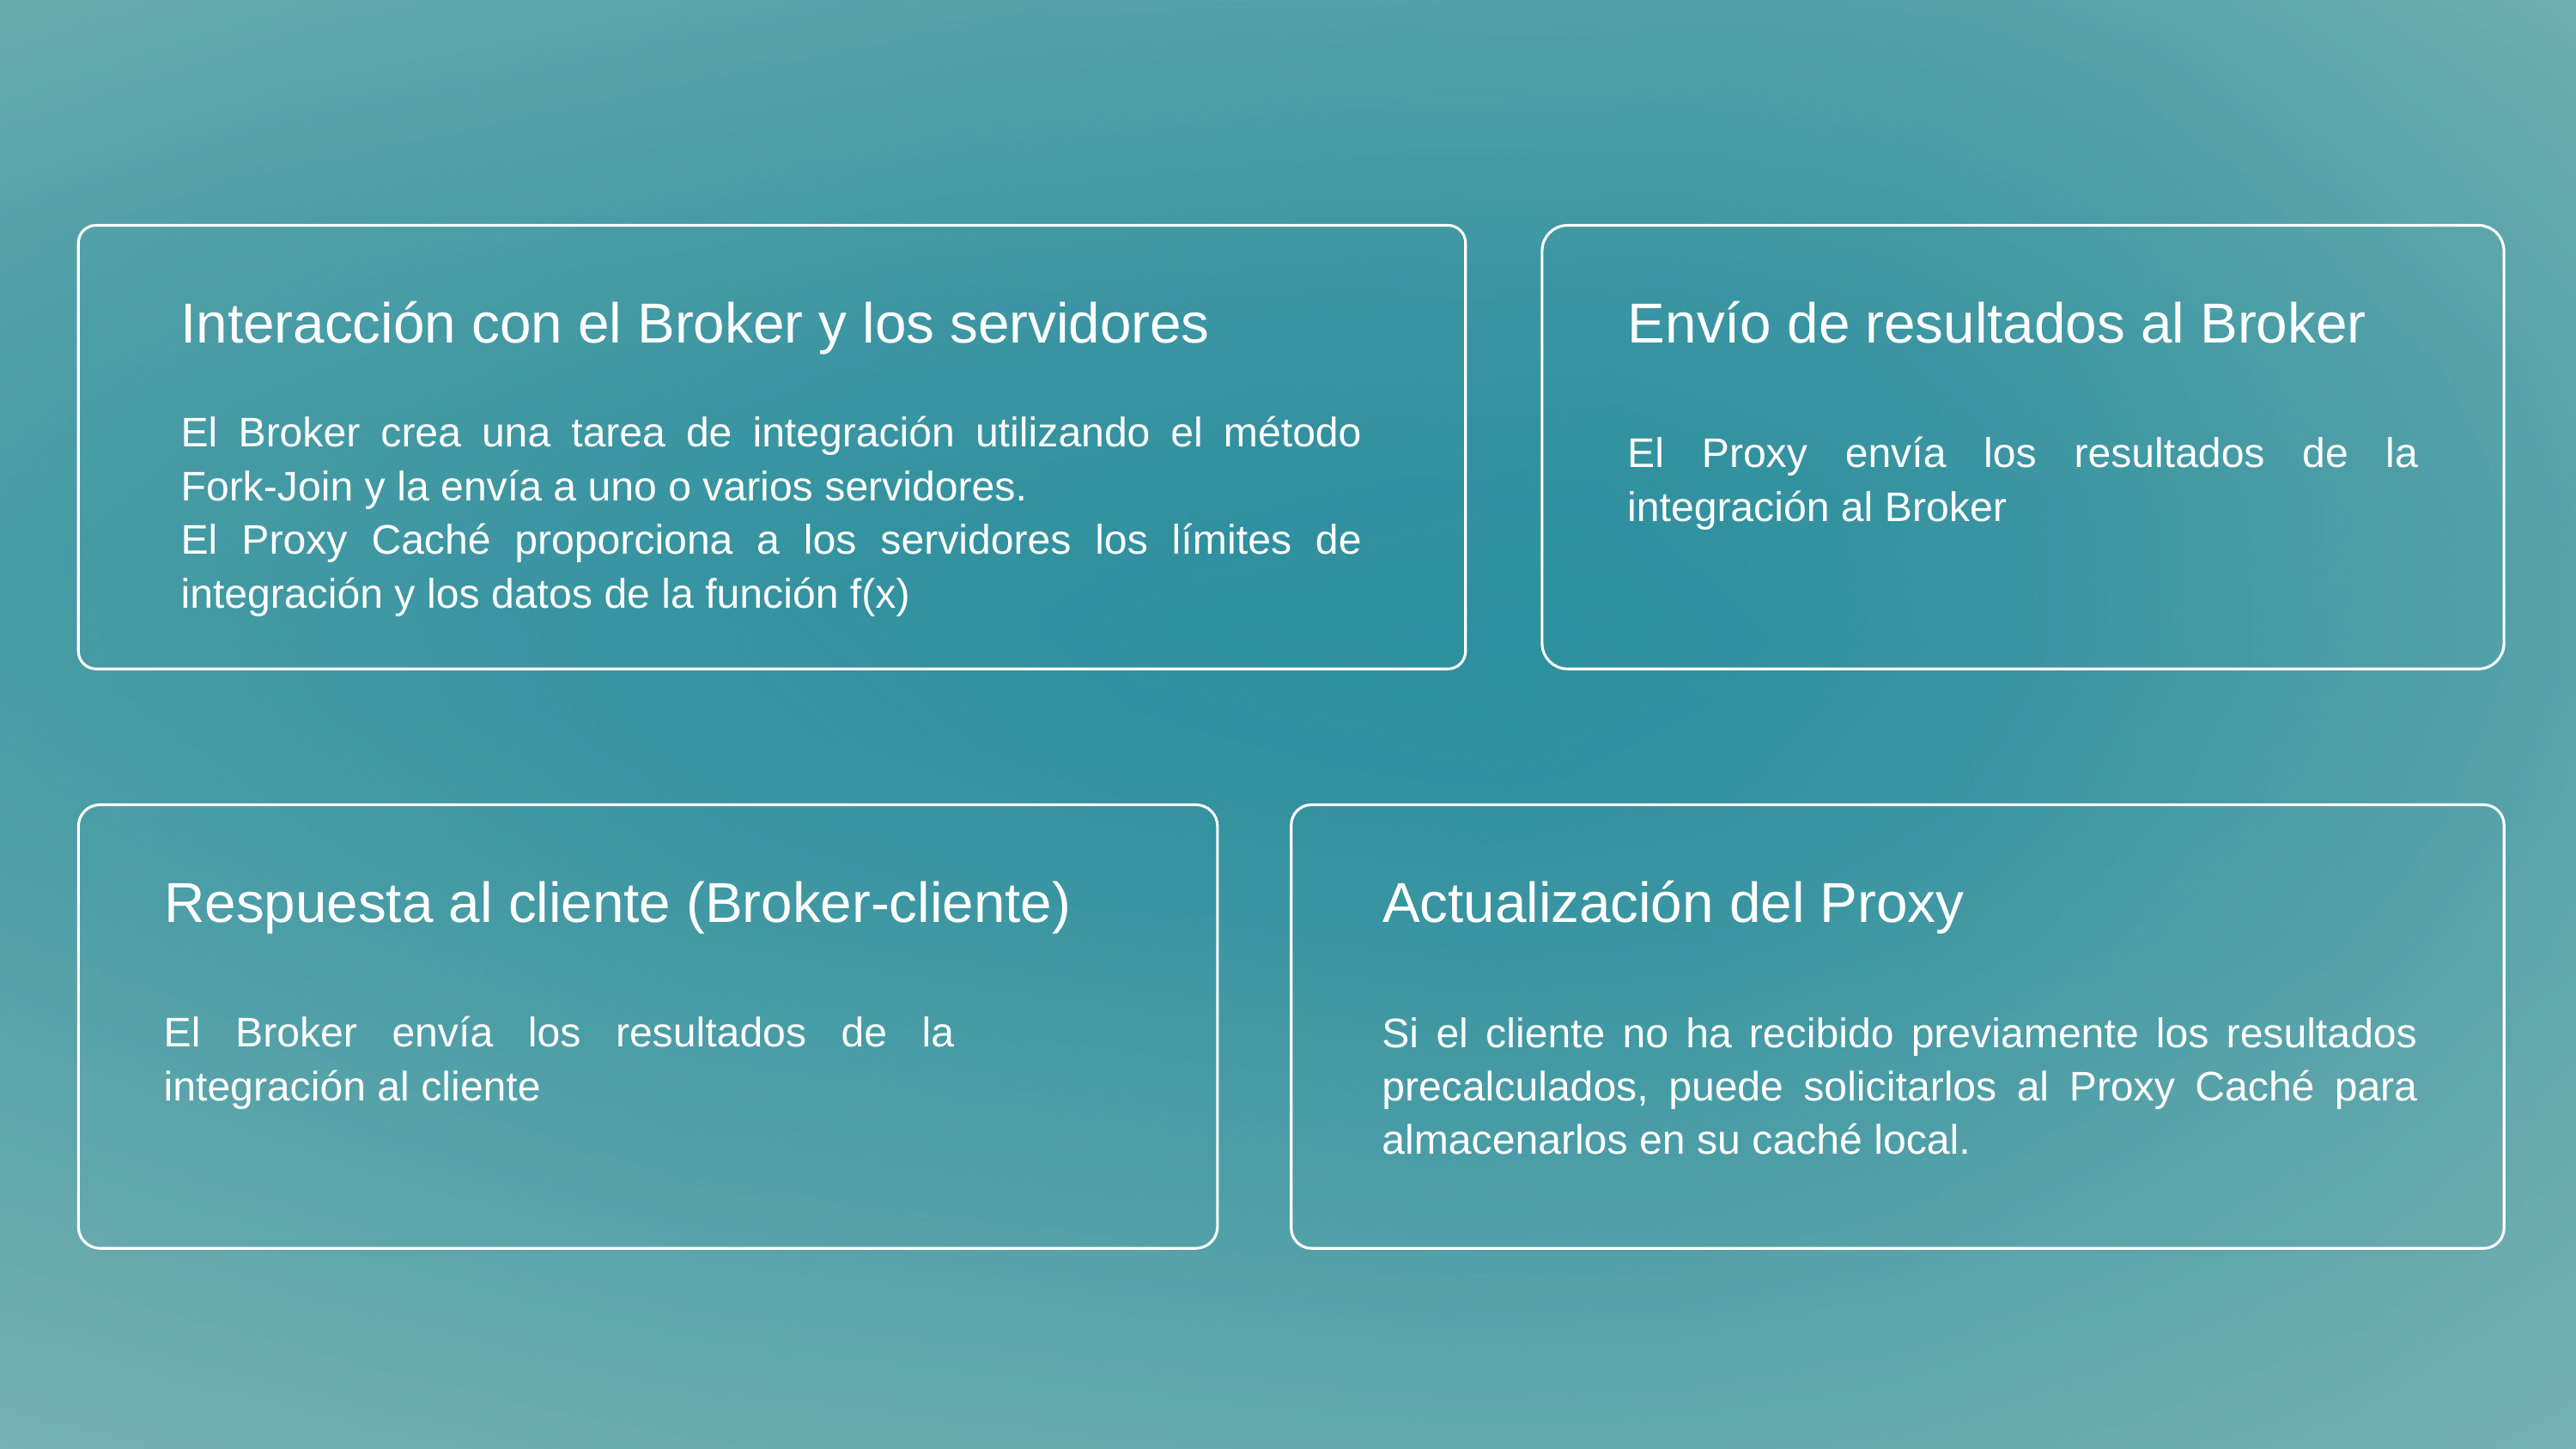

Interacción con el Broker y los servidores
Envío de resultados al Broker
El Broker crea una tarea de integración utilizando el método Fork-Join y la envía a uno o varios servidores.
El Proxy Caché proporciona a los servidores los límites de integración y los datos de la función f(x)

El Proxy envía los resultados de la integración al Broker

Respuesta al cliente (Broker-cliente)
Actualización del Proxy
El Broker envía los resultados de la integración al cliente
Si el cliente no ha recibido previamente los resultados precalculados, puede solicitarlos al Proxy Caché para almacenarlos en su caché local.